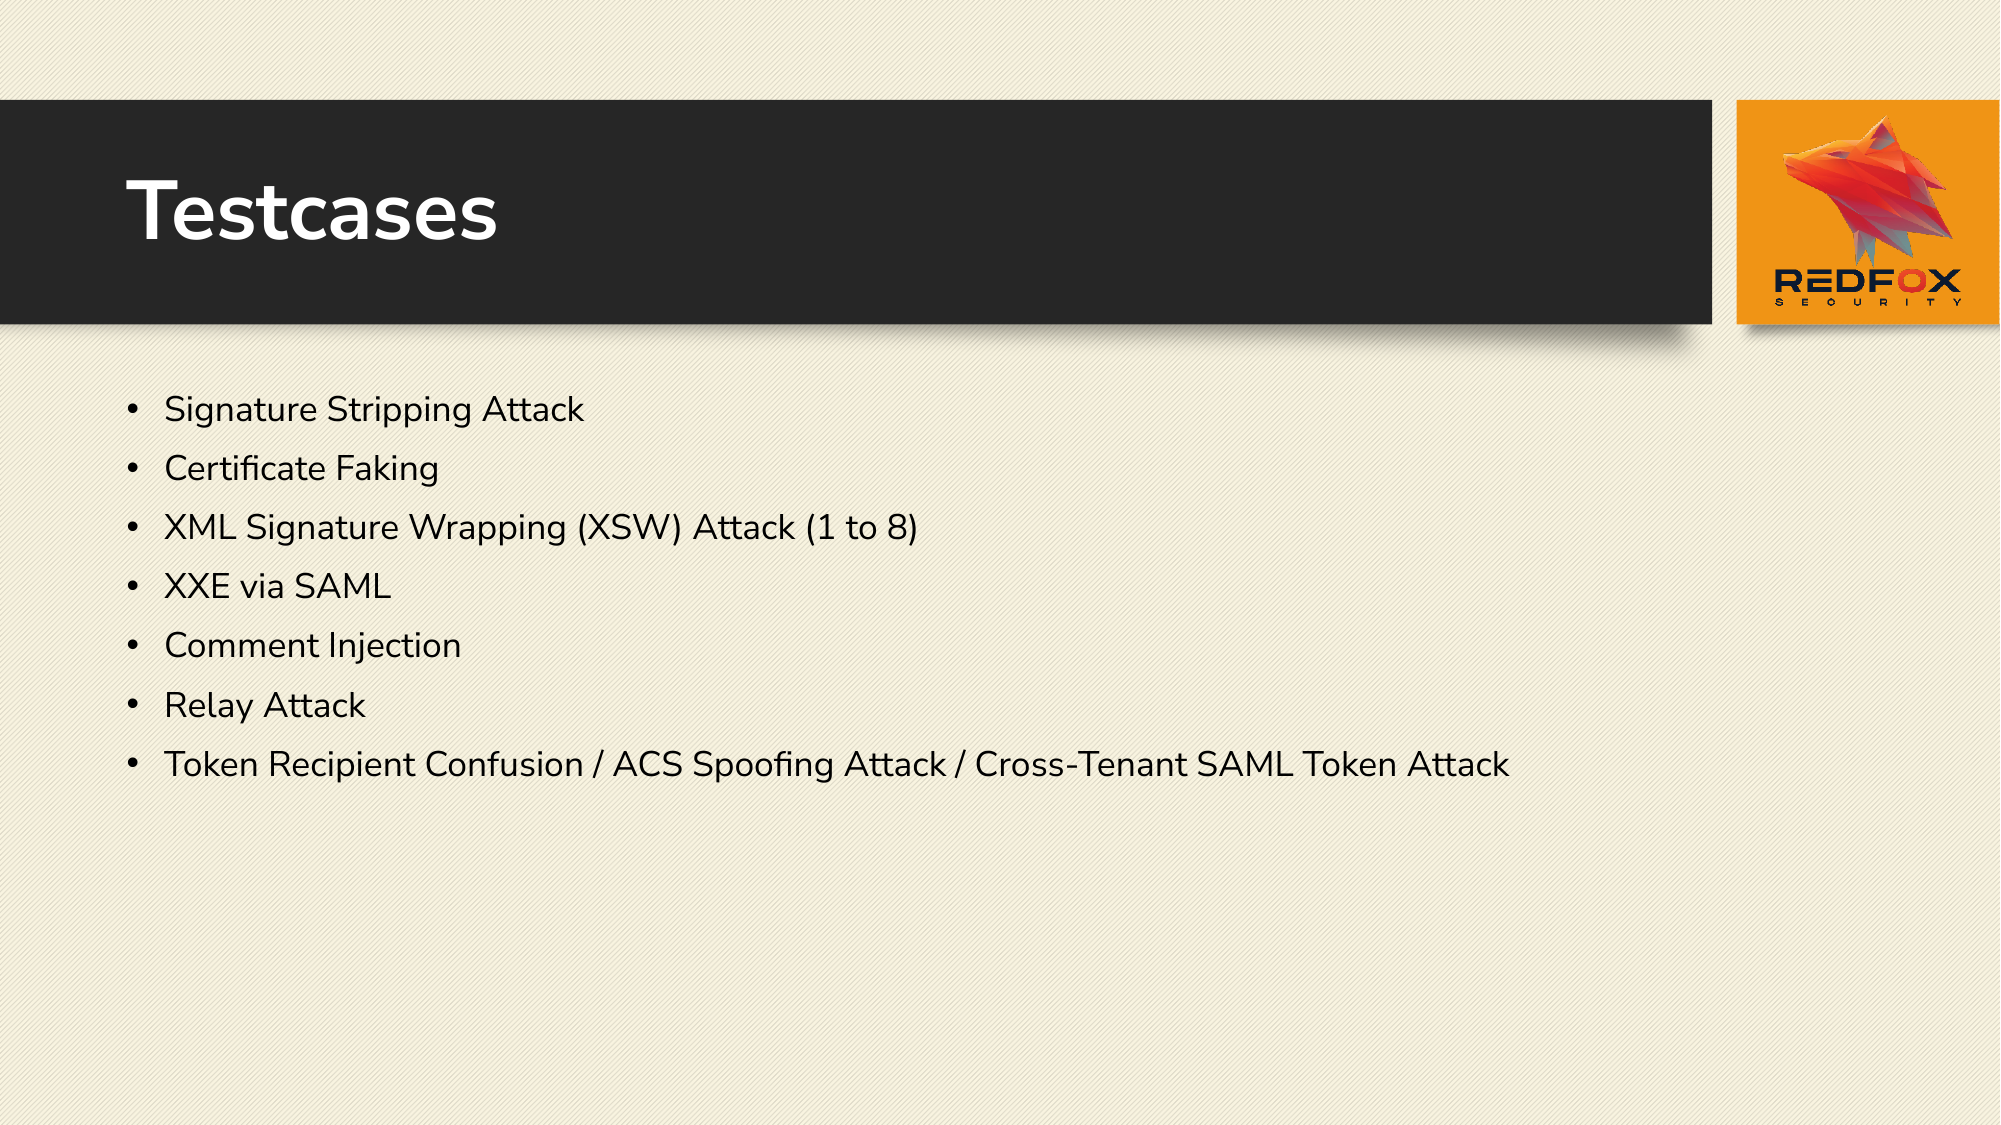

# Testcases
Signature Stripping Attack
Certificate Faking
XML Signature Wrapping (XSW) Attack (1 to 8)
XXE via SAML
Comment Injection
Relay Attack
Token Recipient Confusion / ACS Spoofing Attack / Cross-Tenant SAML Token Attack